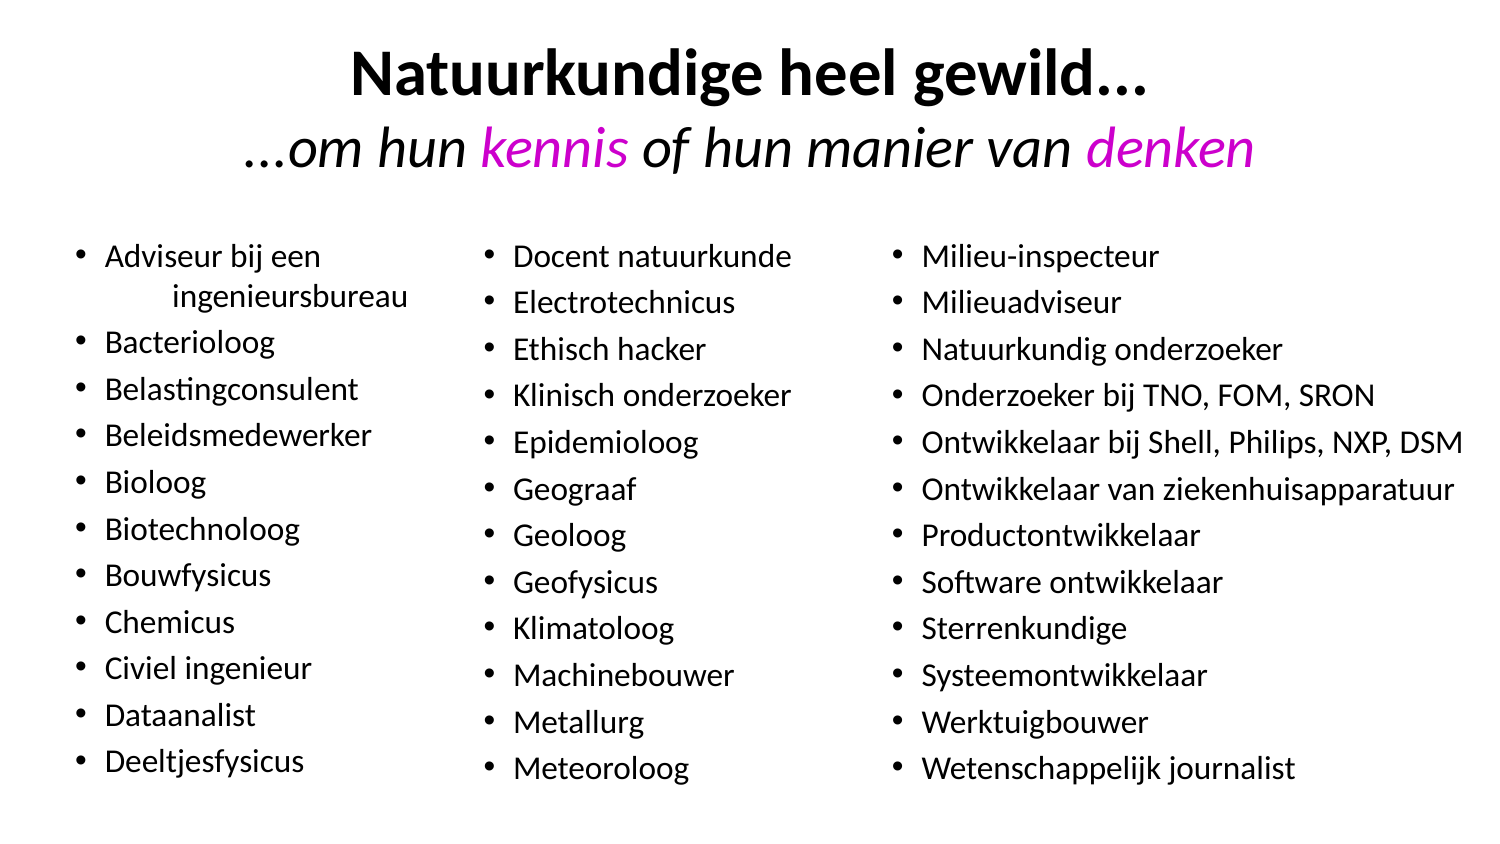

# Natuurkundige heel gewild... ...om hun kennis of hun manier van denken
Adviseur bij een
         ingenieursbureau
Bacterioloog
Belastingconsulent
Beleidsmedewerker
Bioloog
Biotechnoloog
Bouwfysicus
Chemicus
Civiel ingenieur
Dataanalist
Deeltjesfysicus
Docent natuurkunde
Electrotechnicus
Ethisch hacker
Klinisch onderzoeker
Epidemioloog
Geograaf
Geoloog
Geofysicus
Klimatoloog
Machinebouwer
Metallurg
Meteoroloog
Milieu-inspecteur
Milieuadviseur
Natuurkundig onderzoeker
Onderzoeker bij TNO, FOM, SRON
Ontwikkelaar bij Shell, Philips, NXP, DSM
Ontwikkelaar van ziekenhuisapparatuur
Productontwikkelaar
Software ontwikkelaar
Sterrenkundige
Systeemontwikkelaar
Werktuigbouwer
Wetenschappelijk journalist